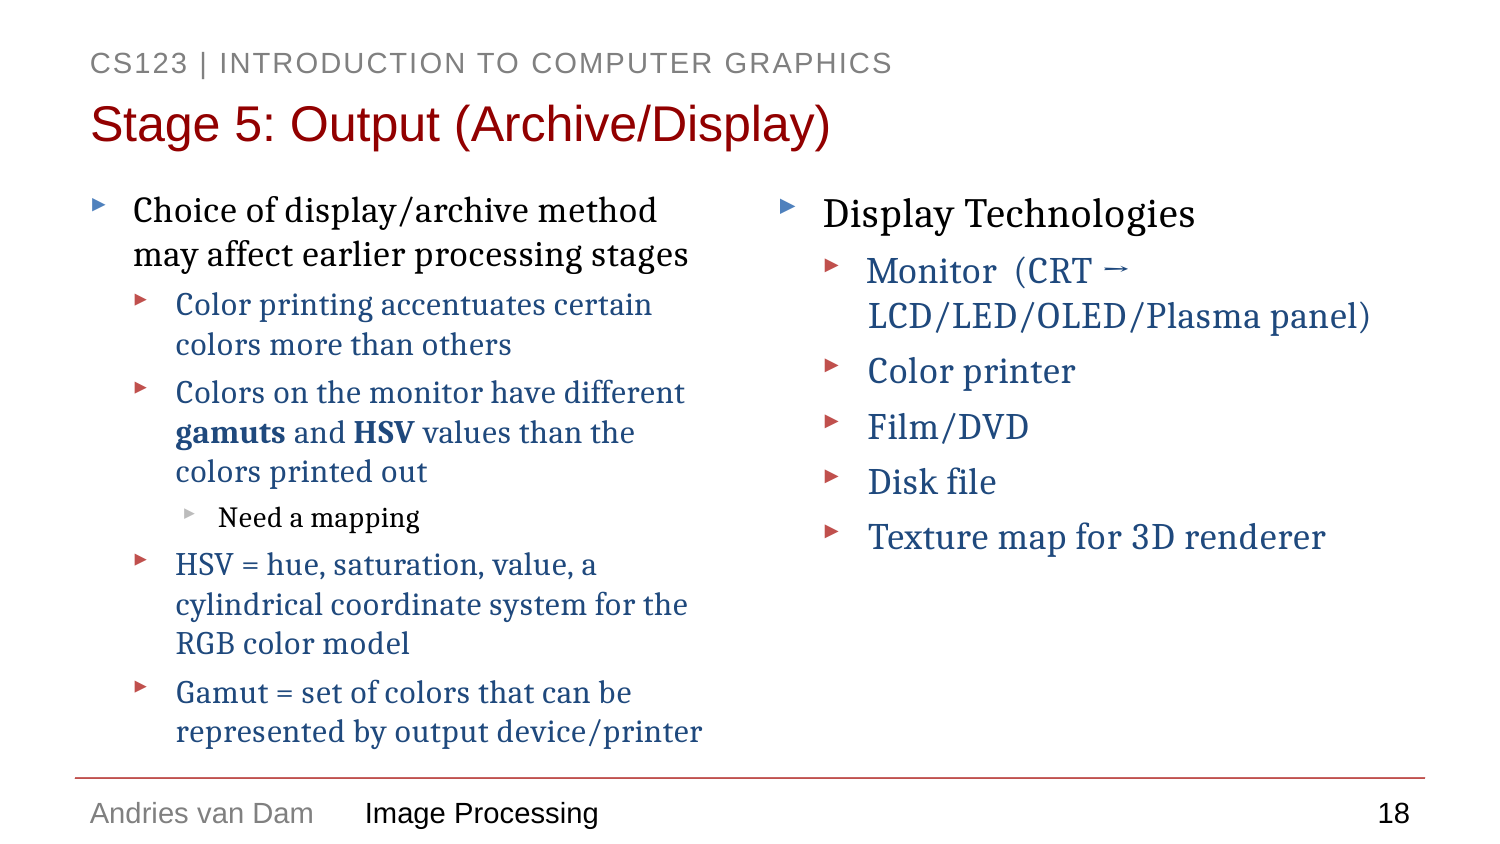

# Stage 5: Output (Archive/Display)
Choice of display/archive method may affect earlier processing stages
Color printing accentuates certain colors more than others
Colors on the monitor have different gamuts and HSV values than the colors printed out
Need a mapping
HSV = hue, saturation, value, a cylindrical coordinate system for the RGB color model
Gamut = set of colors that can be represented by output device/printer

Display Technologies
Monitor  (CRT → LCD/LED/OLED/Plasma panel)
Color printer
Film/DVD
Disk file
Texture map for 3D renderer

18
Image Processing